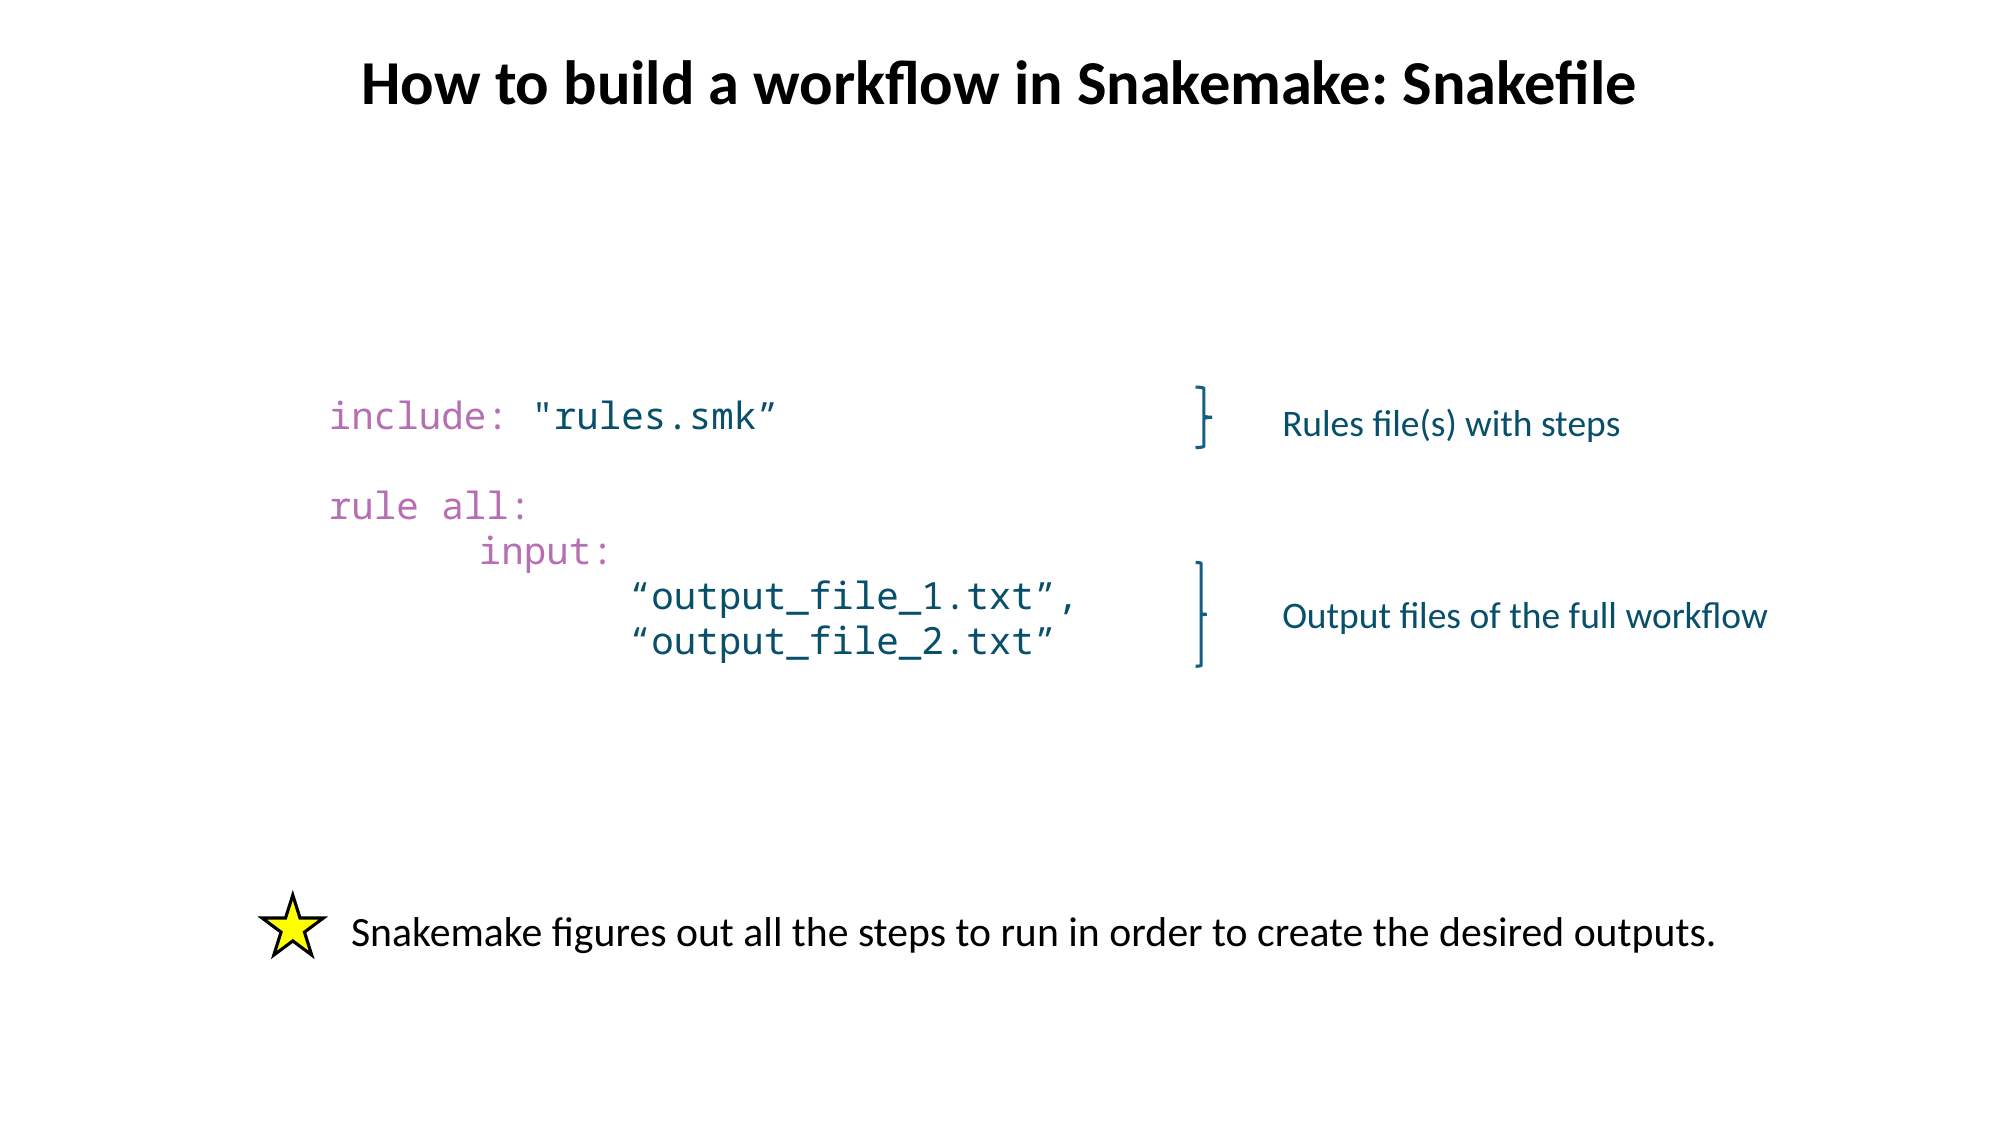

# How to build a workflow in Snakemake: Snakefile
include: "rules.smk”

rule all:
	input:
		“output_file_1.txt”,
		“output_file_2.txt”

Rules file(s) with steps

Output files of the full workflow

Snakemake figures out all the steps to run in order to create the desired outputs.